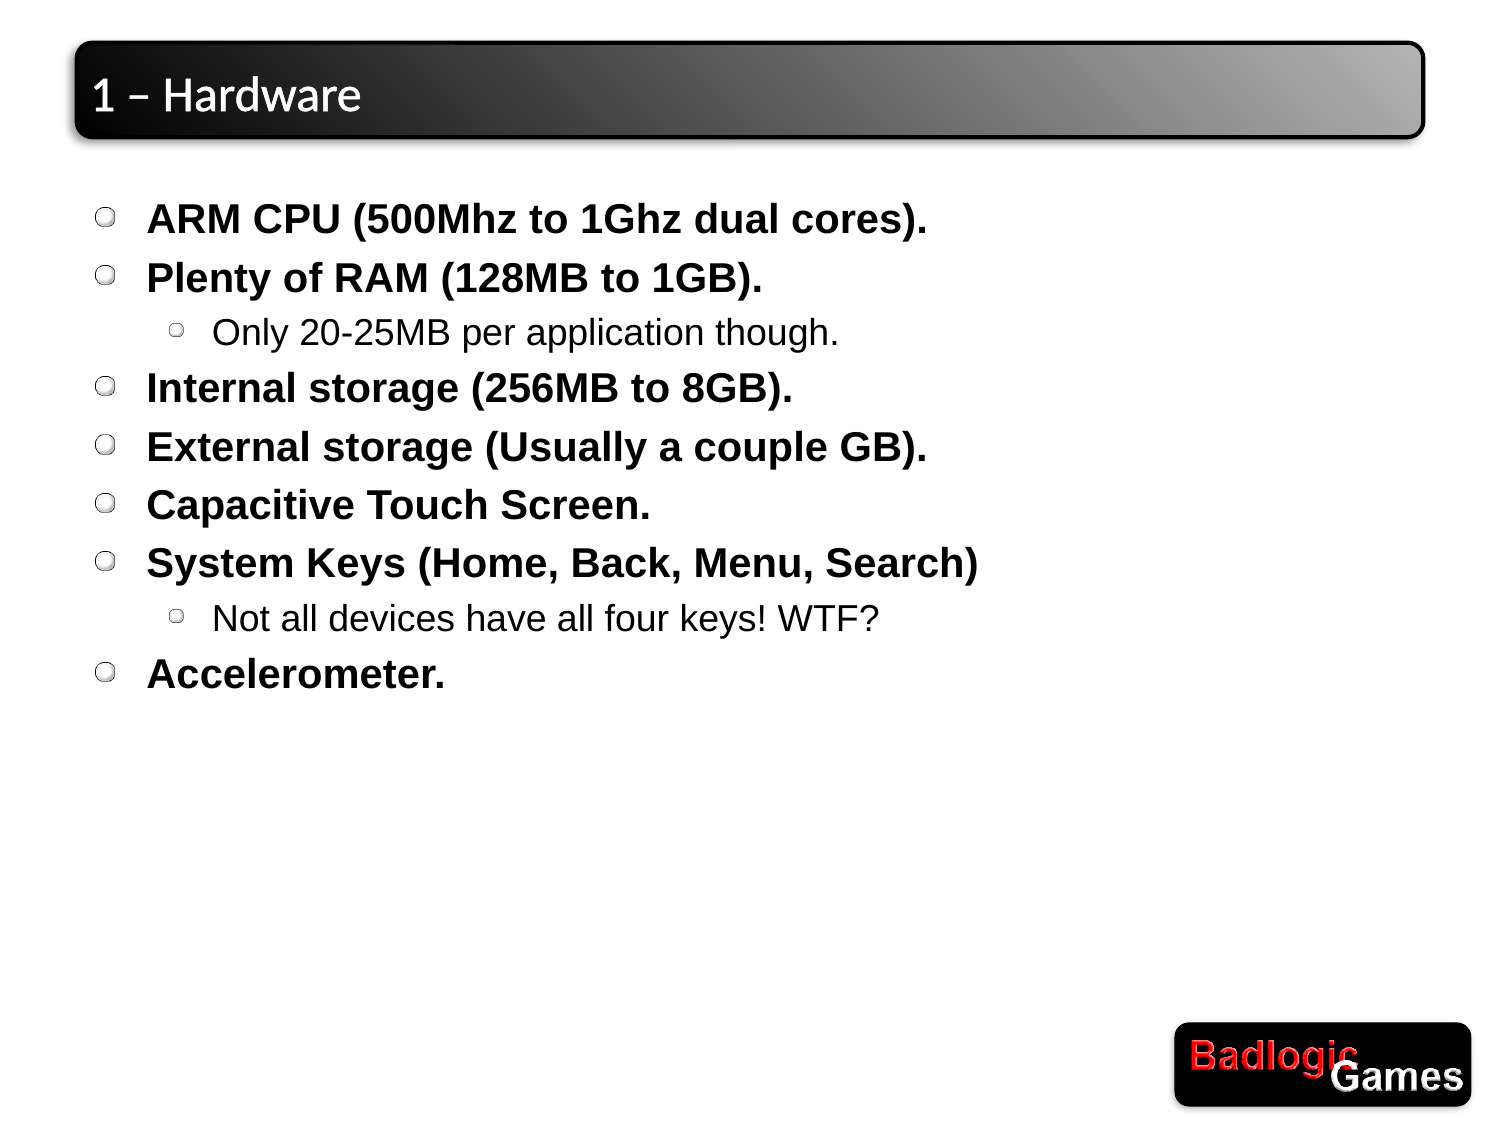

# 1 – Hardware
ARM CPU (500Mhz to 1Ghz dual cores).
Plenty of RAM (128MB to 1GB).
Only 20-25MB per application though.
Internal storage (256MB to 8GB).
External storage (Usually a couple GB).
Capacitive Touch Screen.
System Keys (Home, Back, Menu, Search)
Not all devices have all four keys! WTF?
Accelerometer.